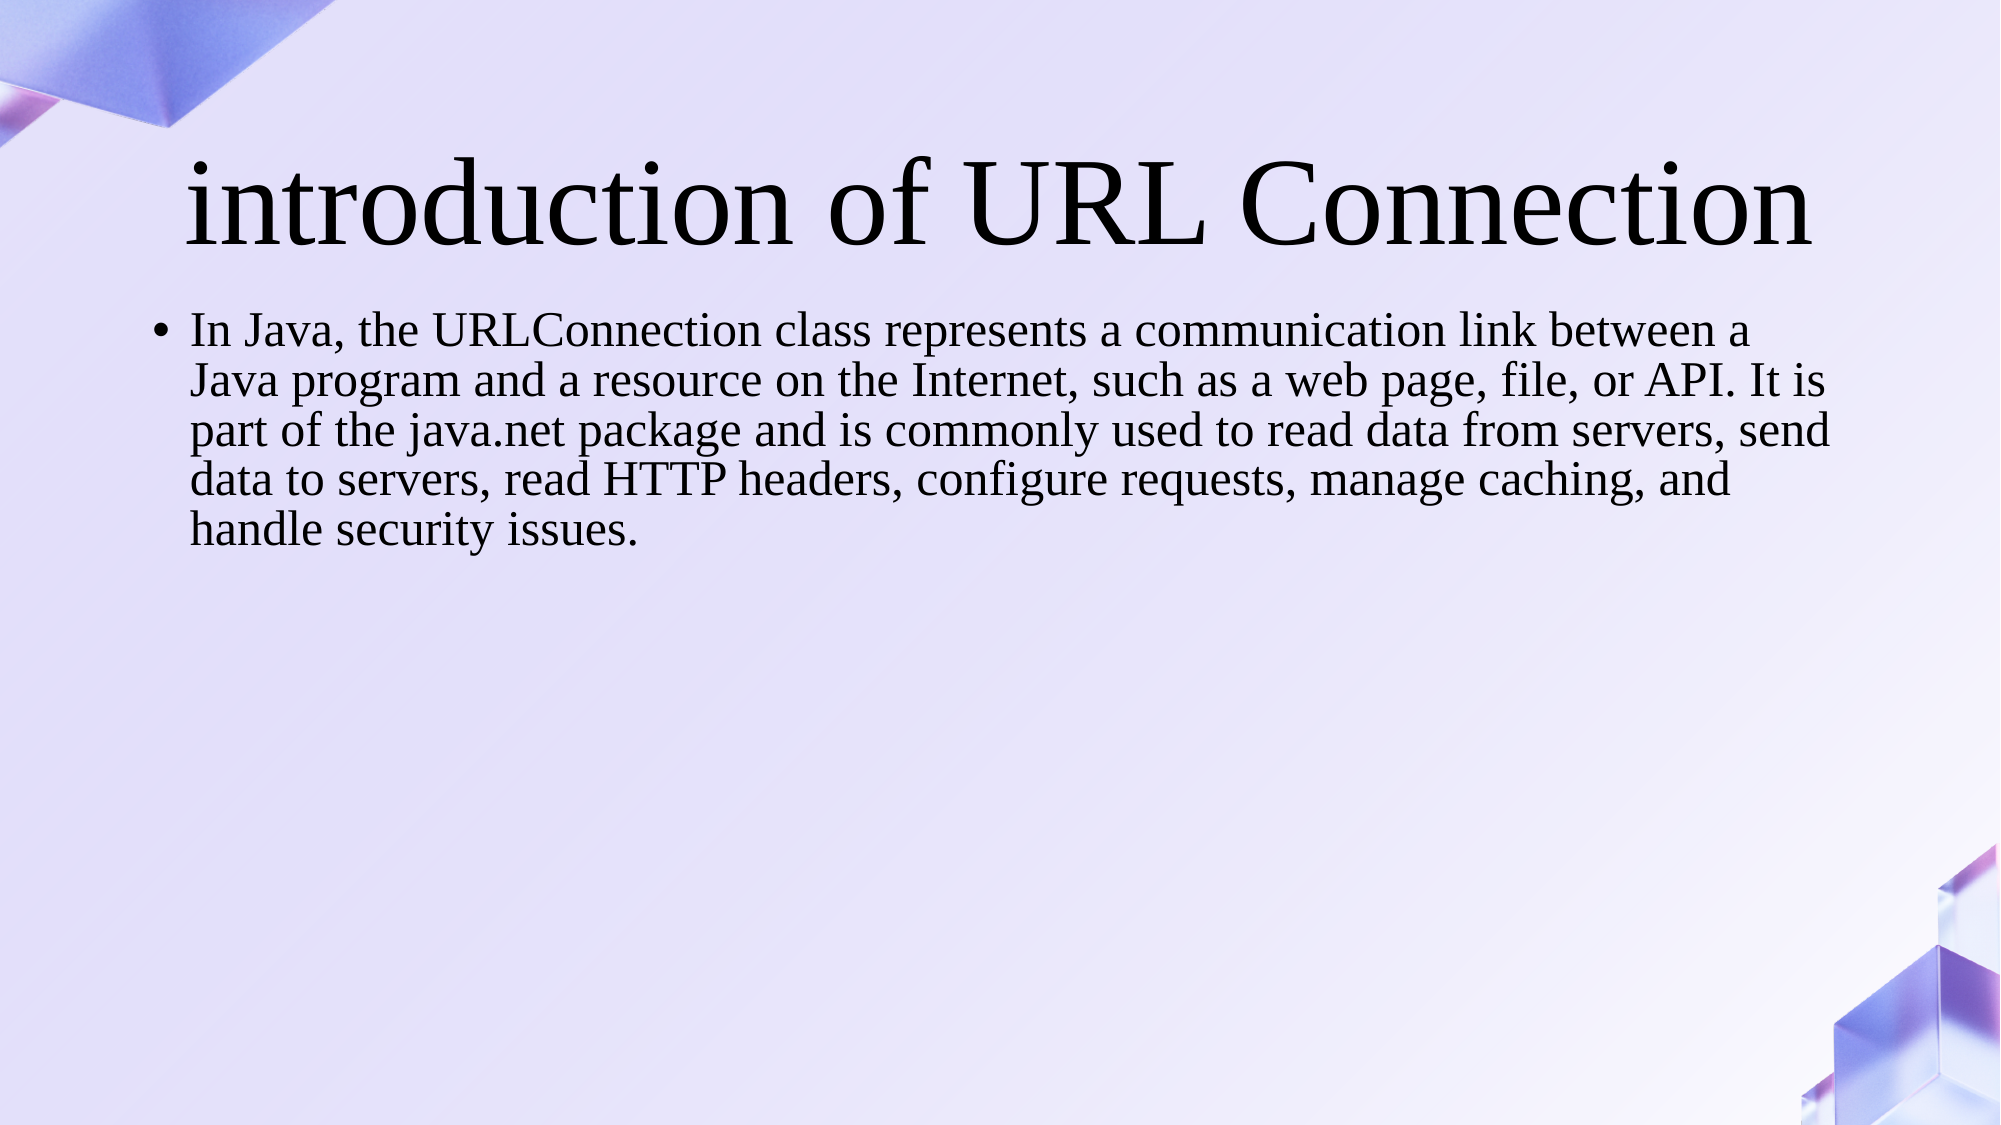

introduction of URL Connection
In Java, the URLConnection class represents a communication link between a Java program and a resource on the Internet, such as a web page, file, or API. It is part of the java.net package and is commonly used to read data from servers, send data to servers, read HTTP headers, configure requests, manage caching, and handle security issues.